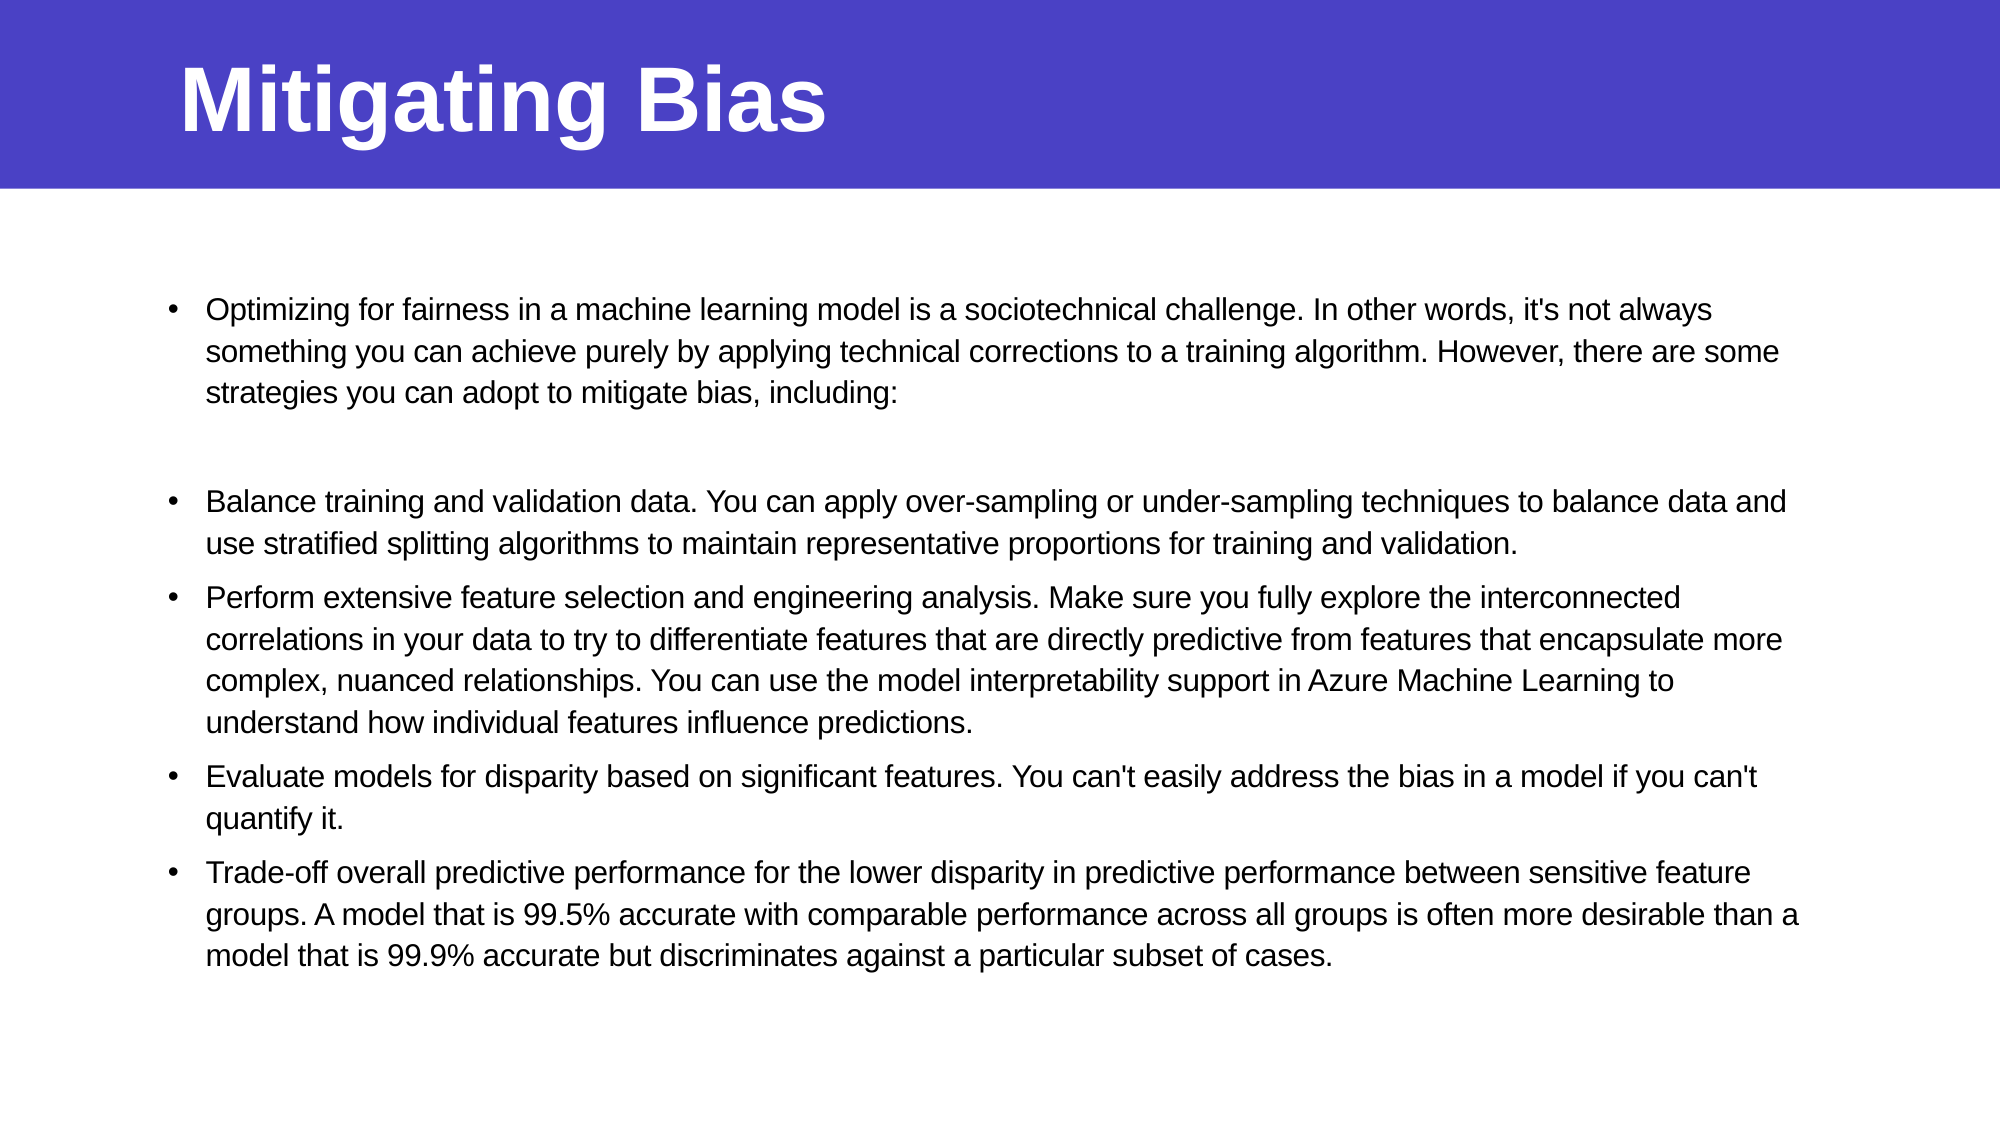

# Mitigating Bias
Optimizing for fairness in a machine learning model is a sociotechnical challenge. In other words, it's not always something you can achieve purely by applying technical corrections to a training algorithm. However, there are some strategies you can adopt to mitigate bias, including:

Balance training and validation data. You can apply over-sampling or under-sampling techniques to balance data and use stratified splitting algorithms to maintain representative proportions for training and validation.
Perform extensive feature selection and engineering analysis. Make sure you fully explore the interconnected correlations in your data to try to differentiate features that are directly predictive from features that encapsulate more complex, nuanced relationships. You can use the model interpretability support in Azure Machine Learning to understand how individual features influence predictions.
Evaluate models for disparity based on significant features. You can't easily address the bias in a model if you can't quantify it.
Trade-off overall predictive performance for the lower disparity in predictive performance between sensitive feature groups. A model that is 99.5% accurate with comparable performance across all groups is often more desirable than a model that is 99.9% accurate but discriminates against a particular subset of cases.